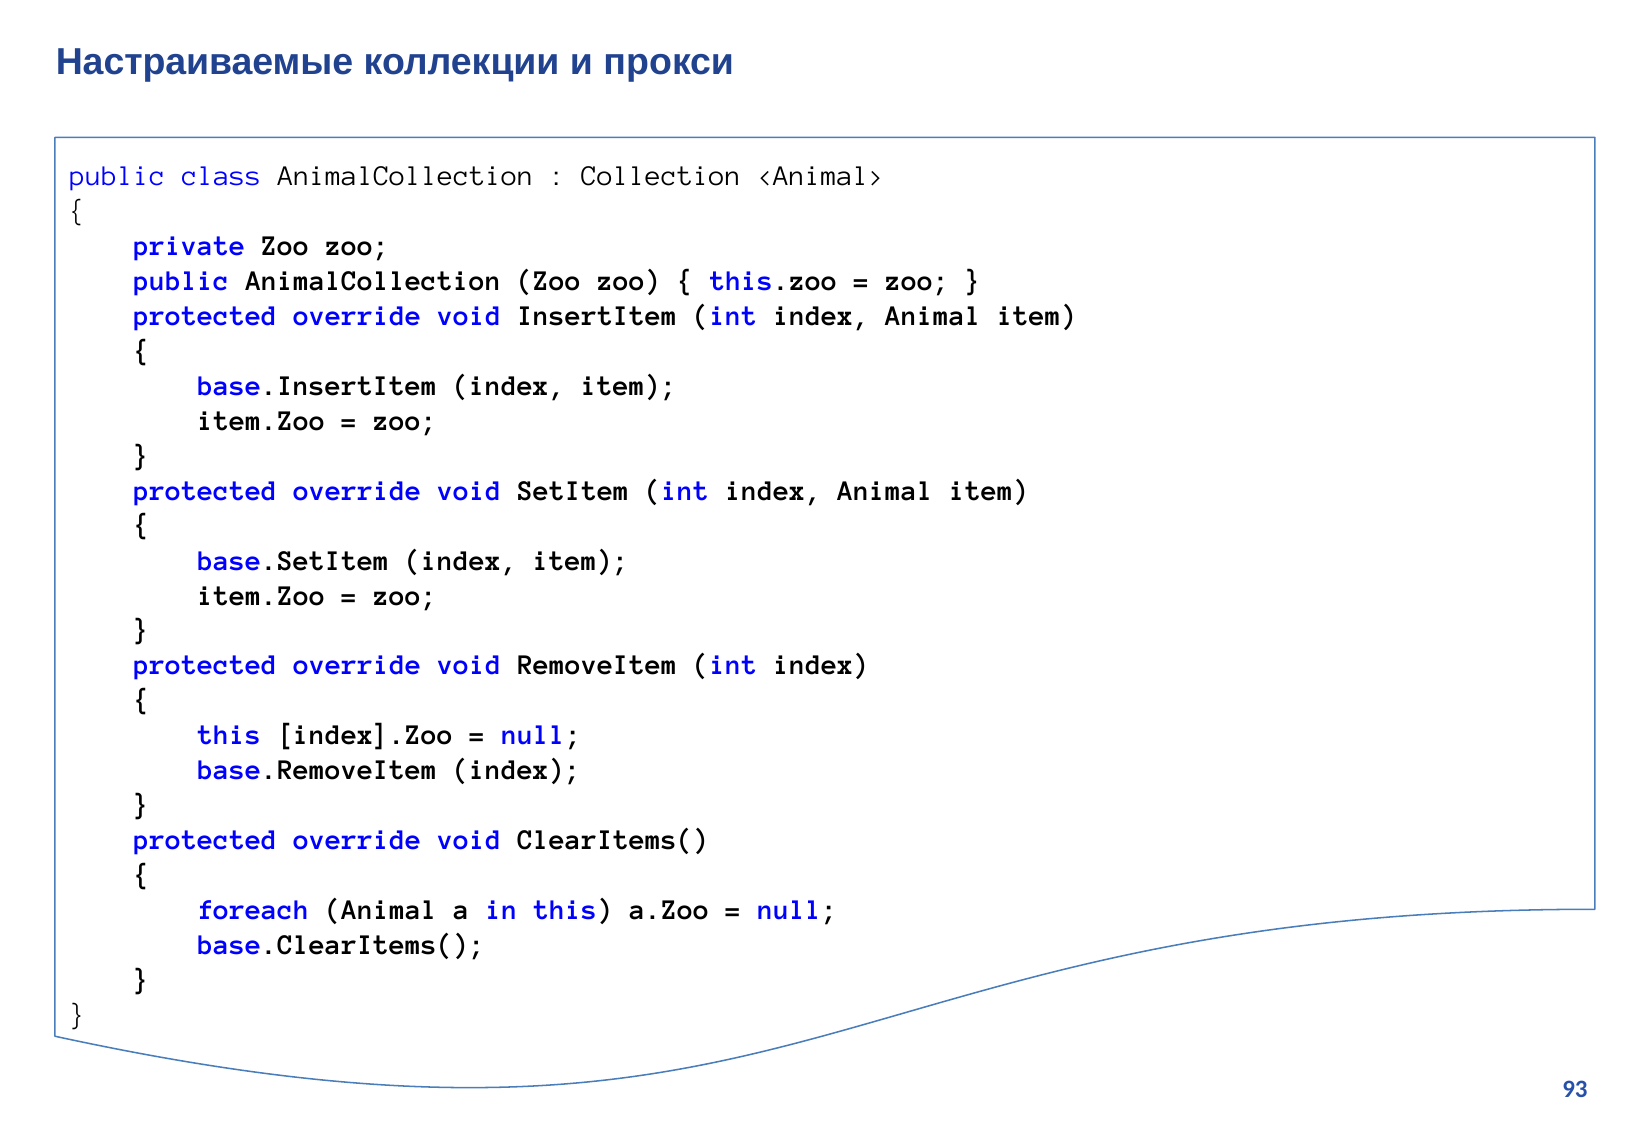

# Настраиваемые коллекции и прокси

public class AnimalCollection : Collection <Animal>
{
    private Zoo zoo;
    public AnimalCollection (Zoo zoo) { this.zoo = zoo; }
    protected override void InsertItem (int index, Animal item)
    {
        base.InsertItem (index, item);
        item.Zoo = zoo;
    }
    protected override void SetItem (int index, Animal item)
    {
        base.SetItem (index, item);
        item.Zoo = zoo;
    }
    protected override void RemoveItem (int index)
    {
        this [index].Zoo = null;
        base.RemoveItem (index);
    }
    protected override void ClearItems()
    {
        foreach (Animal a in this) a.Zoo = null;
        base.ClearItems();
    }
}